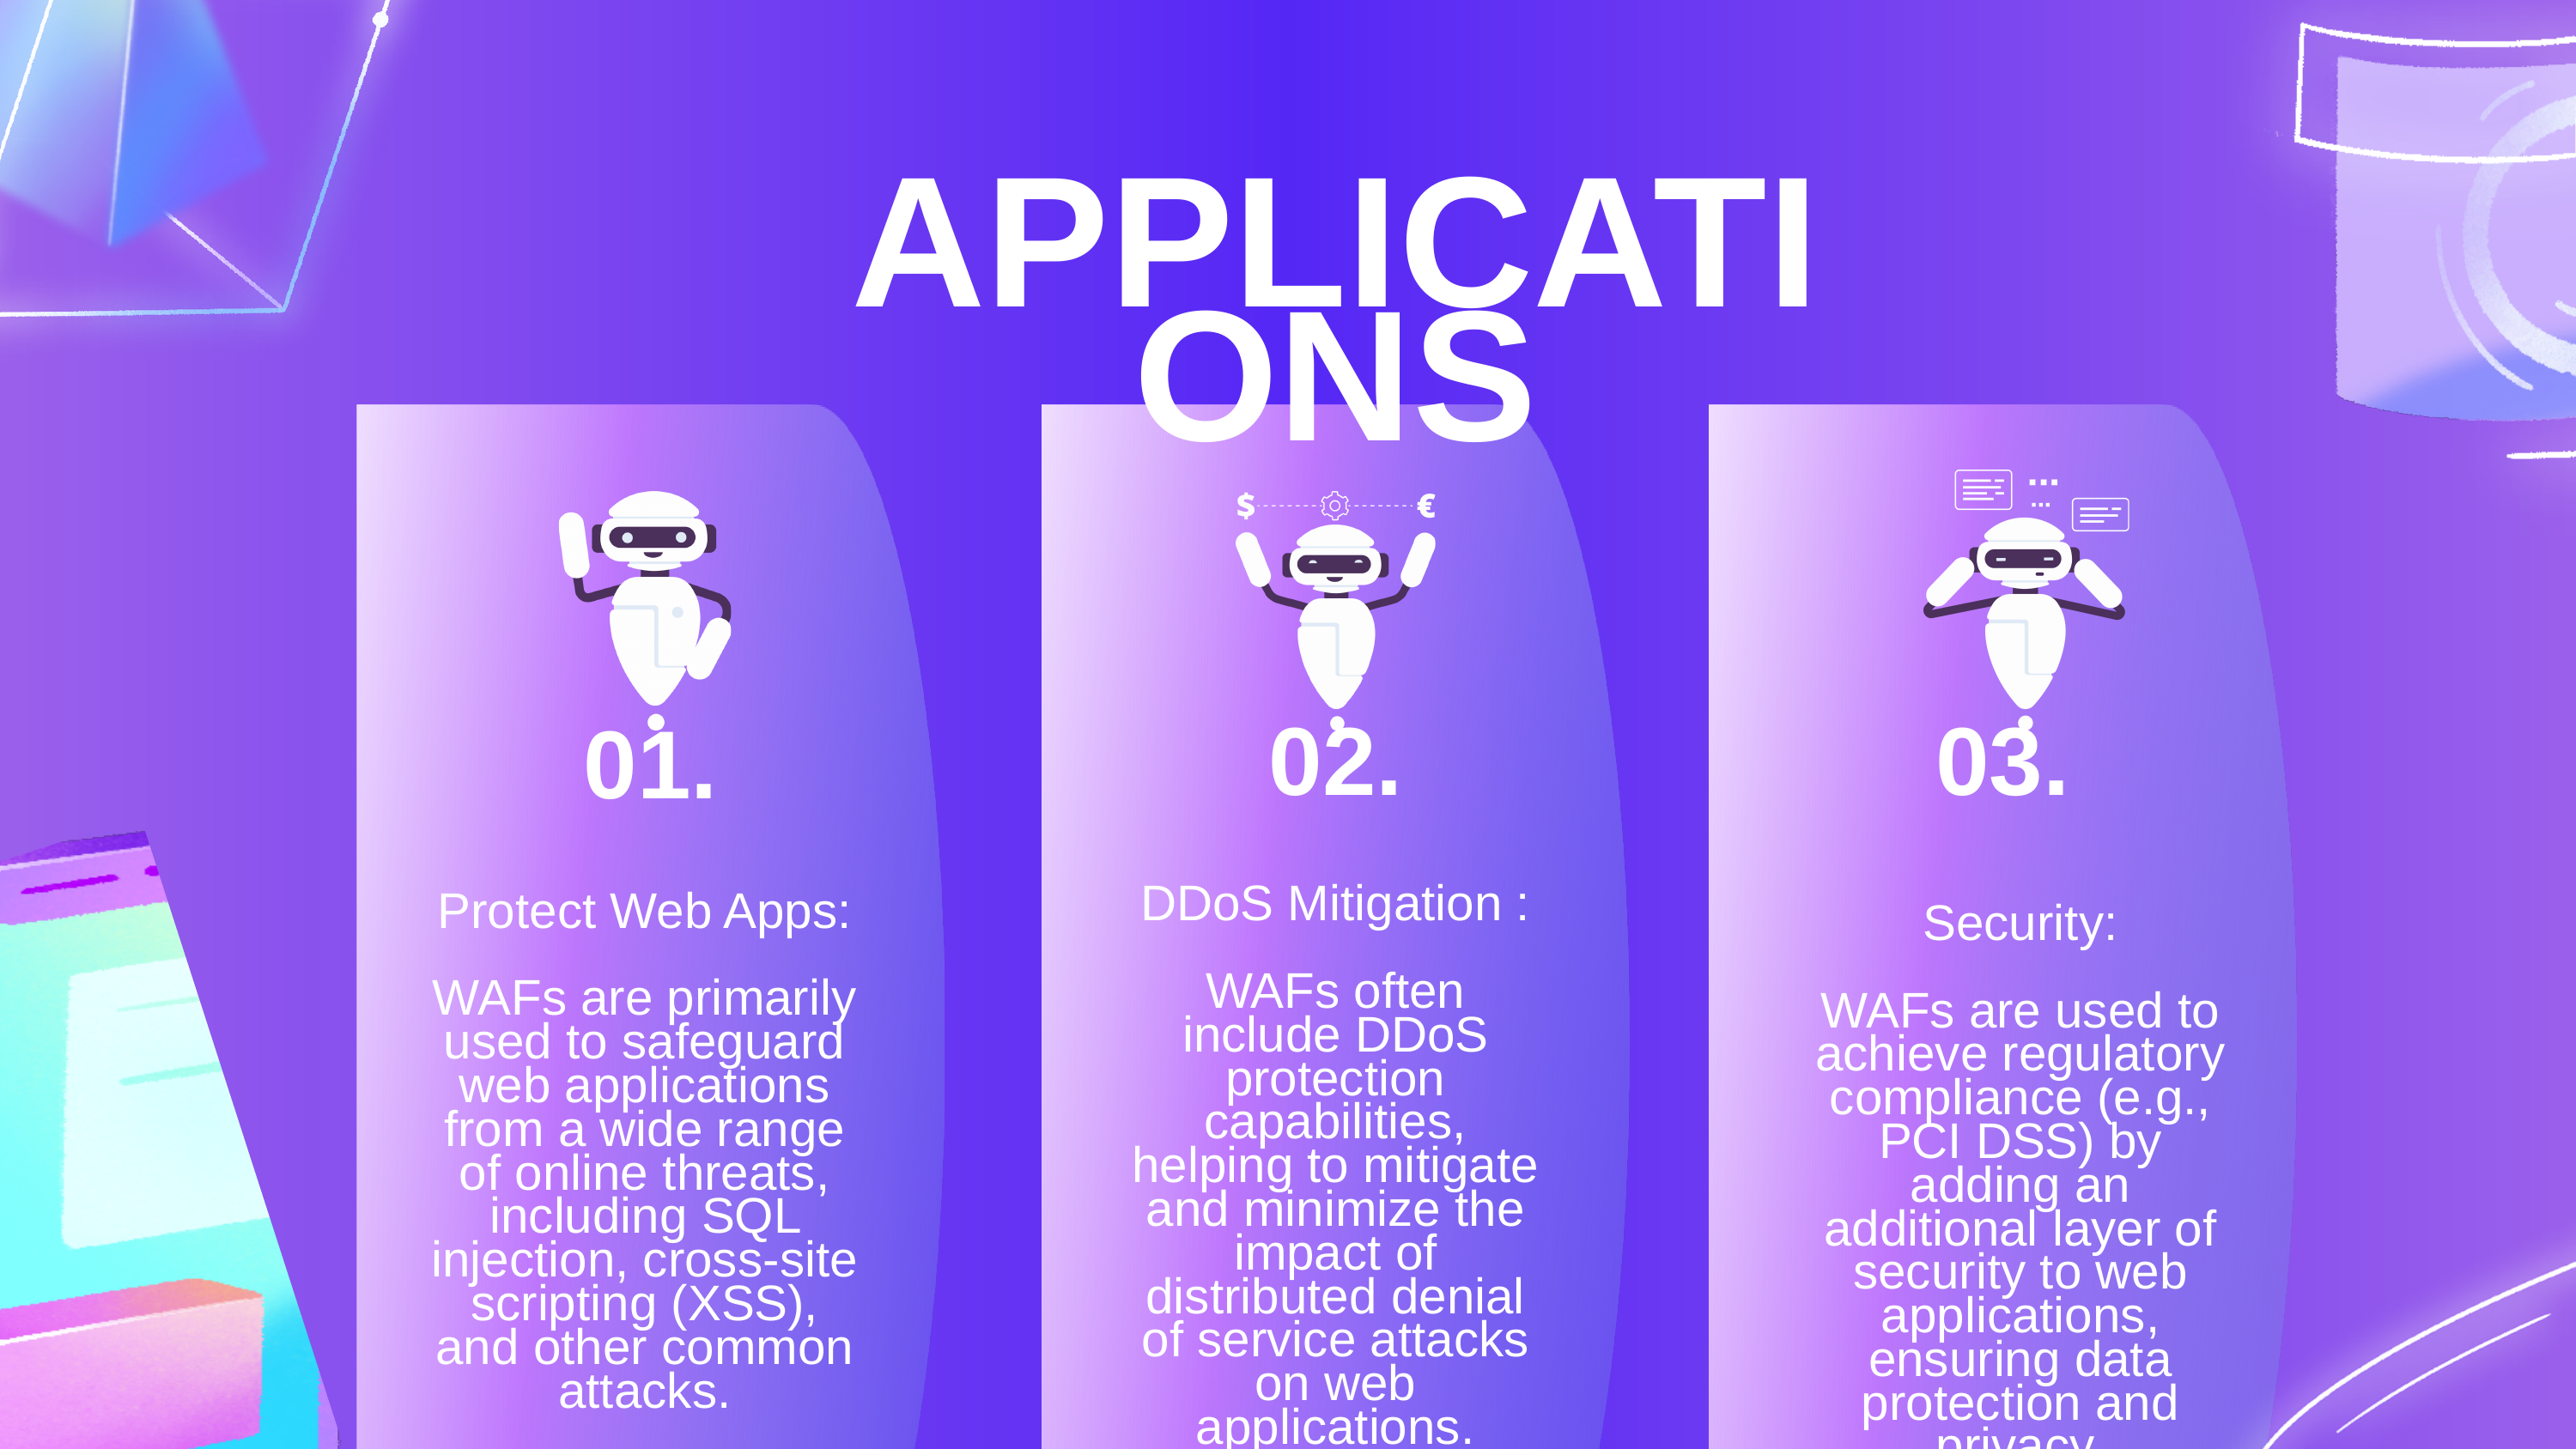

APPLICATIONS

03.
02.
01.

DDoS Mitigation :

WAFs often include DDoS protection capabilities, helping to mitigate and minimize the impact of distributed denial of service attacks on web applications.
Protect Web Apps:

WAFs are primarily used to safeguard web applications from a wide range of online threats, including SQL injection, cross-site scripting (XSS), and other common attacks.
Security:

WAFs are used to achieve regulatory compliance (e.g., PCI DSS) by adding an additional layer of security to web applications, ensuring data protection and privacy.